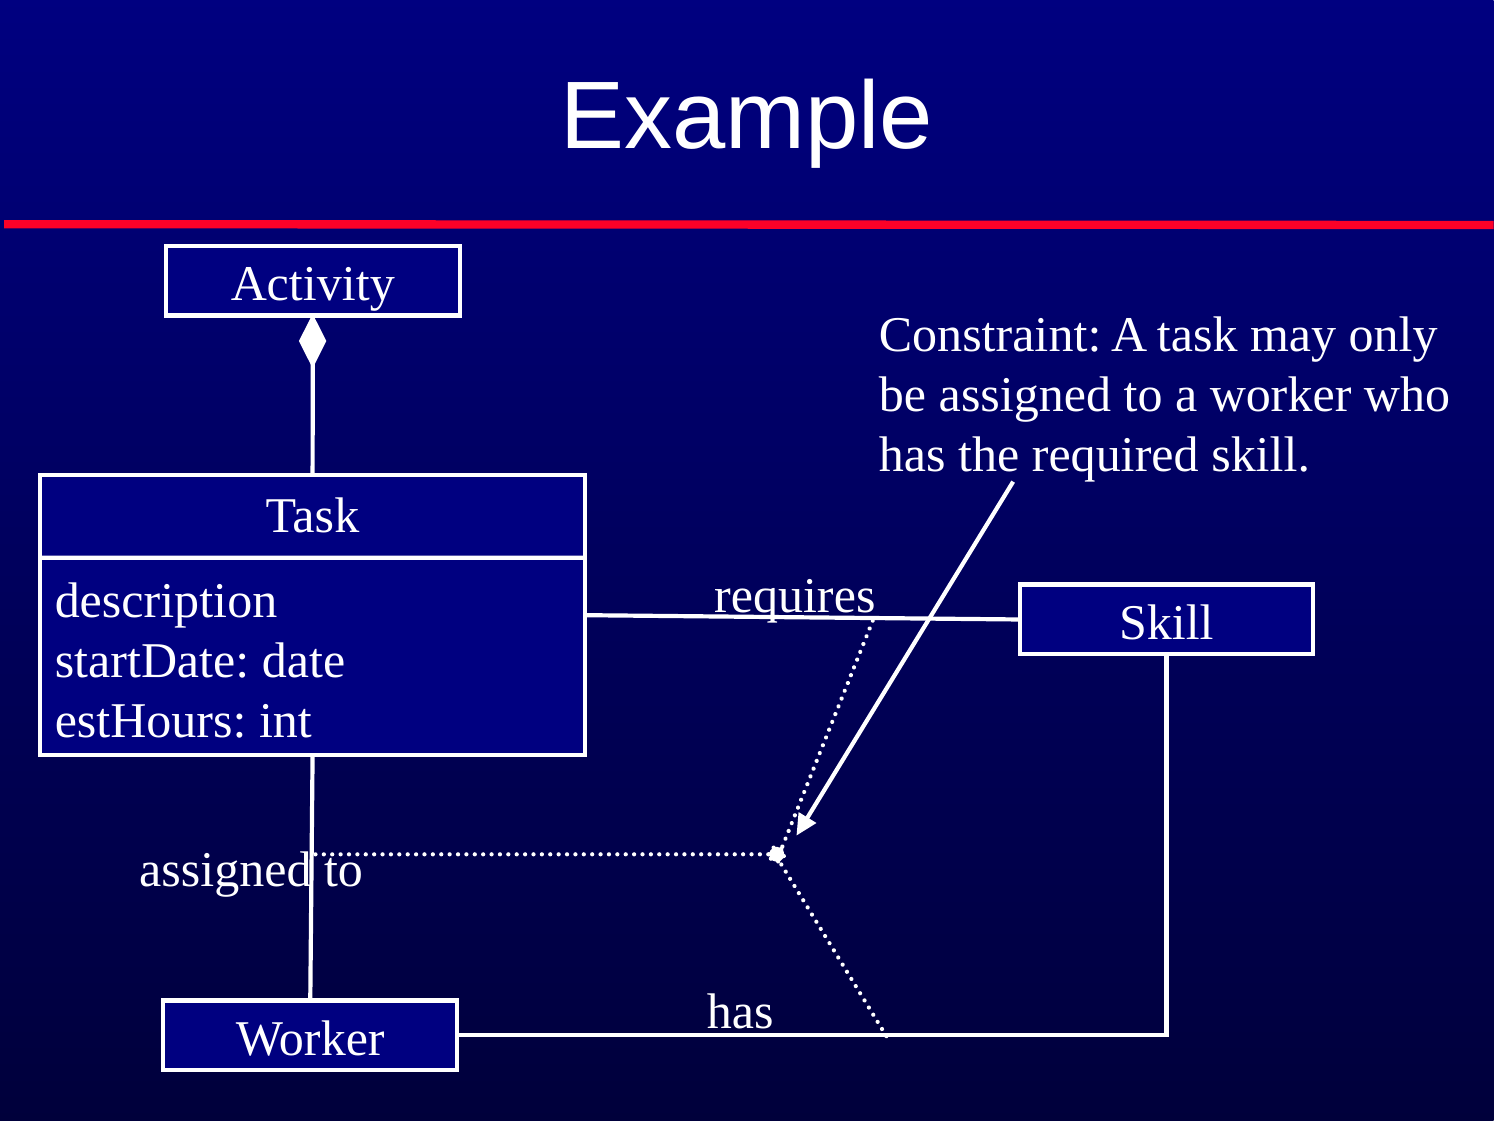

# Example
Activity
Constraint: A task may only be assigned to a worker who
has the required skill.

Task
description
startDate: date
estHours: int

requires
Skill

assigned to
has
Worker